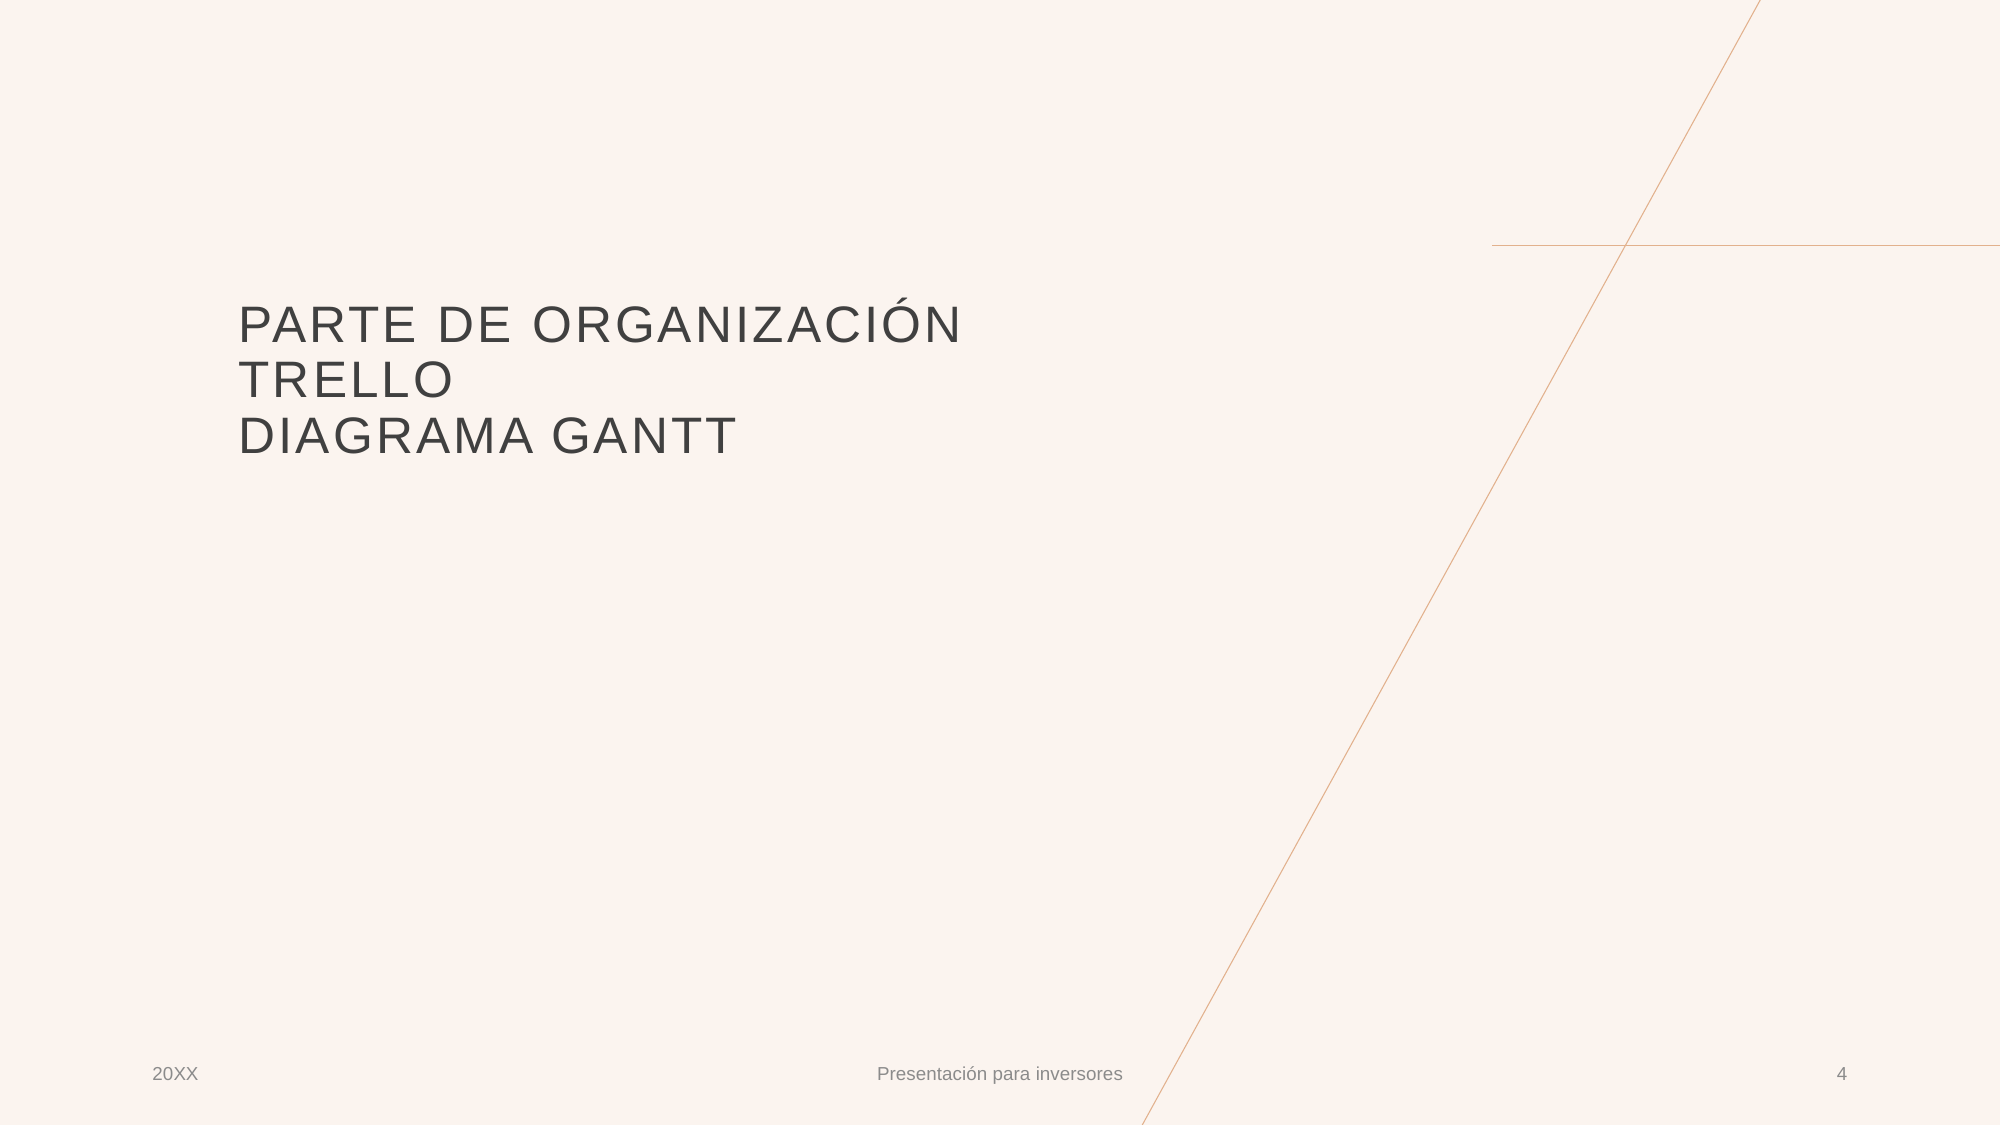

# Parte de organización trello diagrama gantt

20XX
Presentación para inversores
4